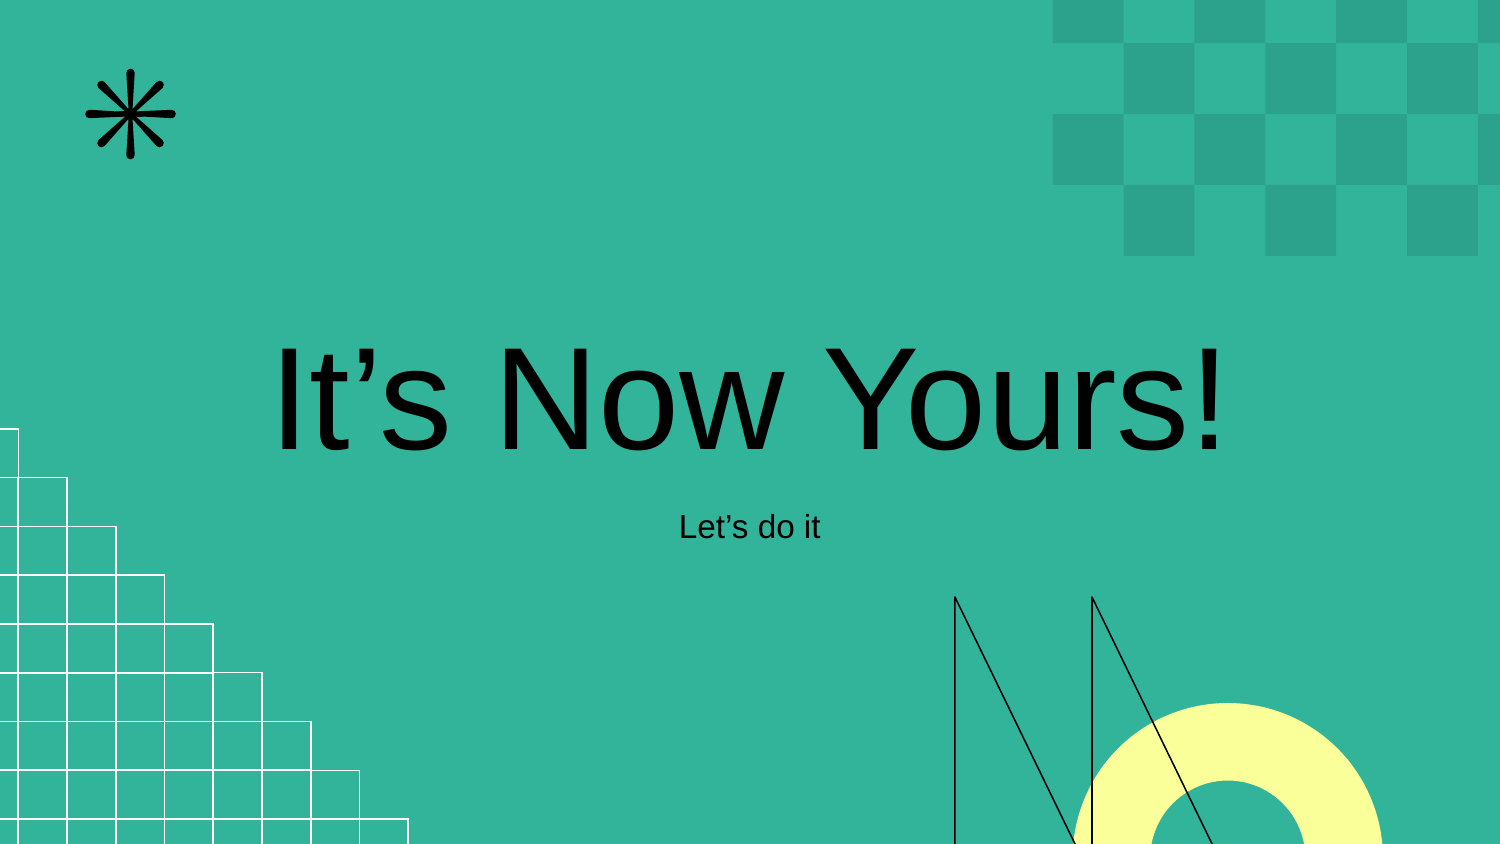

# It’s Now Yours!

Let’s do it